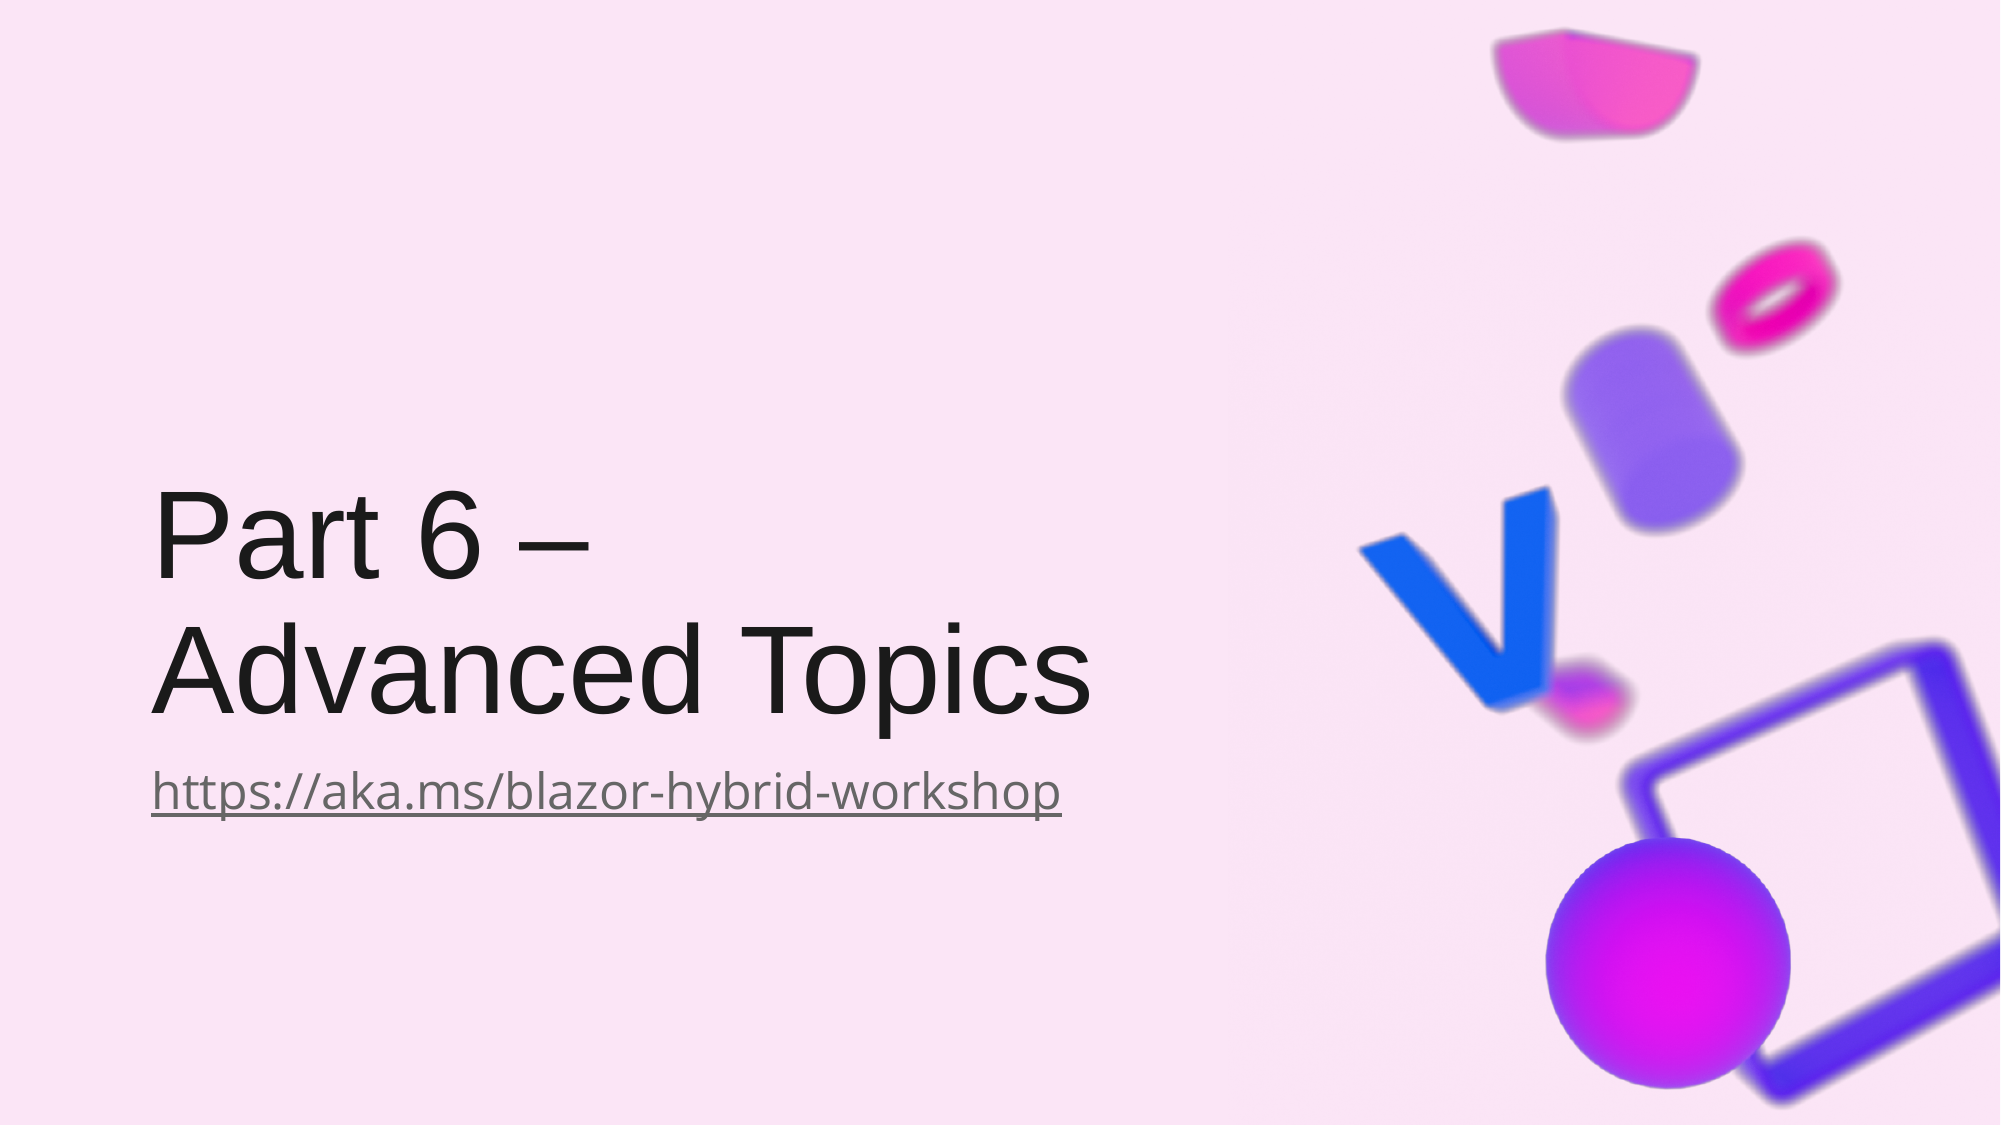

# Part 6 – Advanced Topics
https://aka.ms/blazor-hybrid-workshop